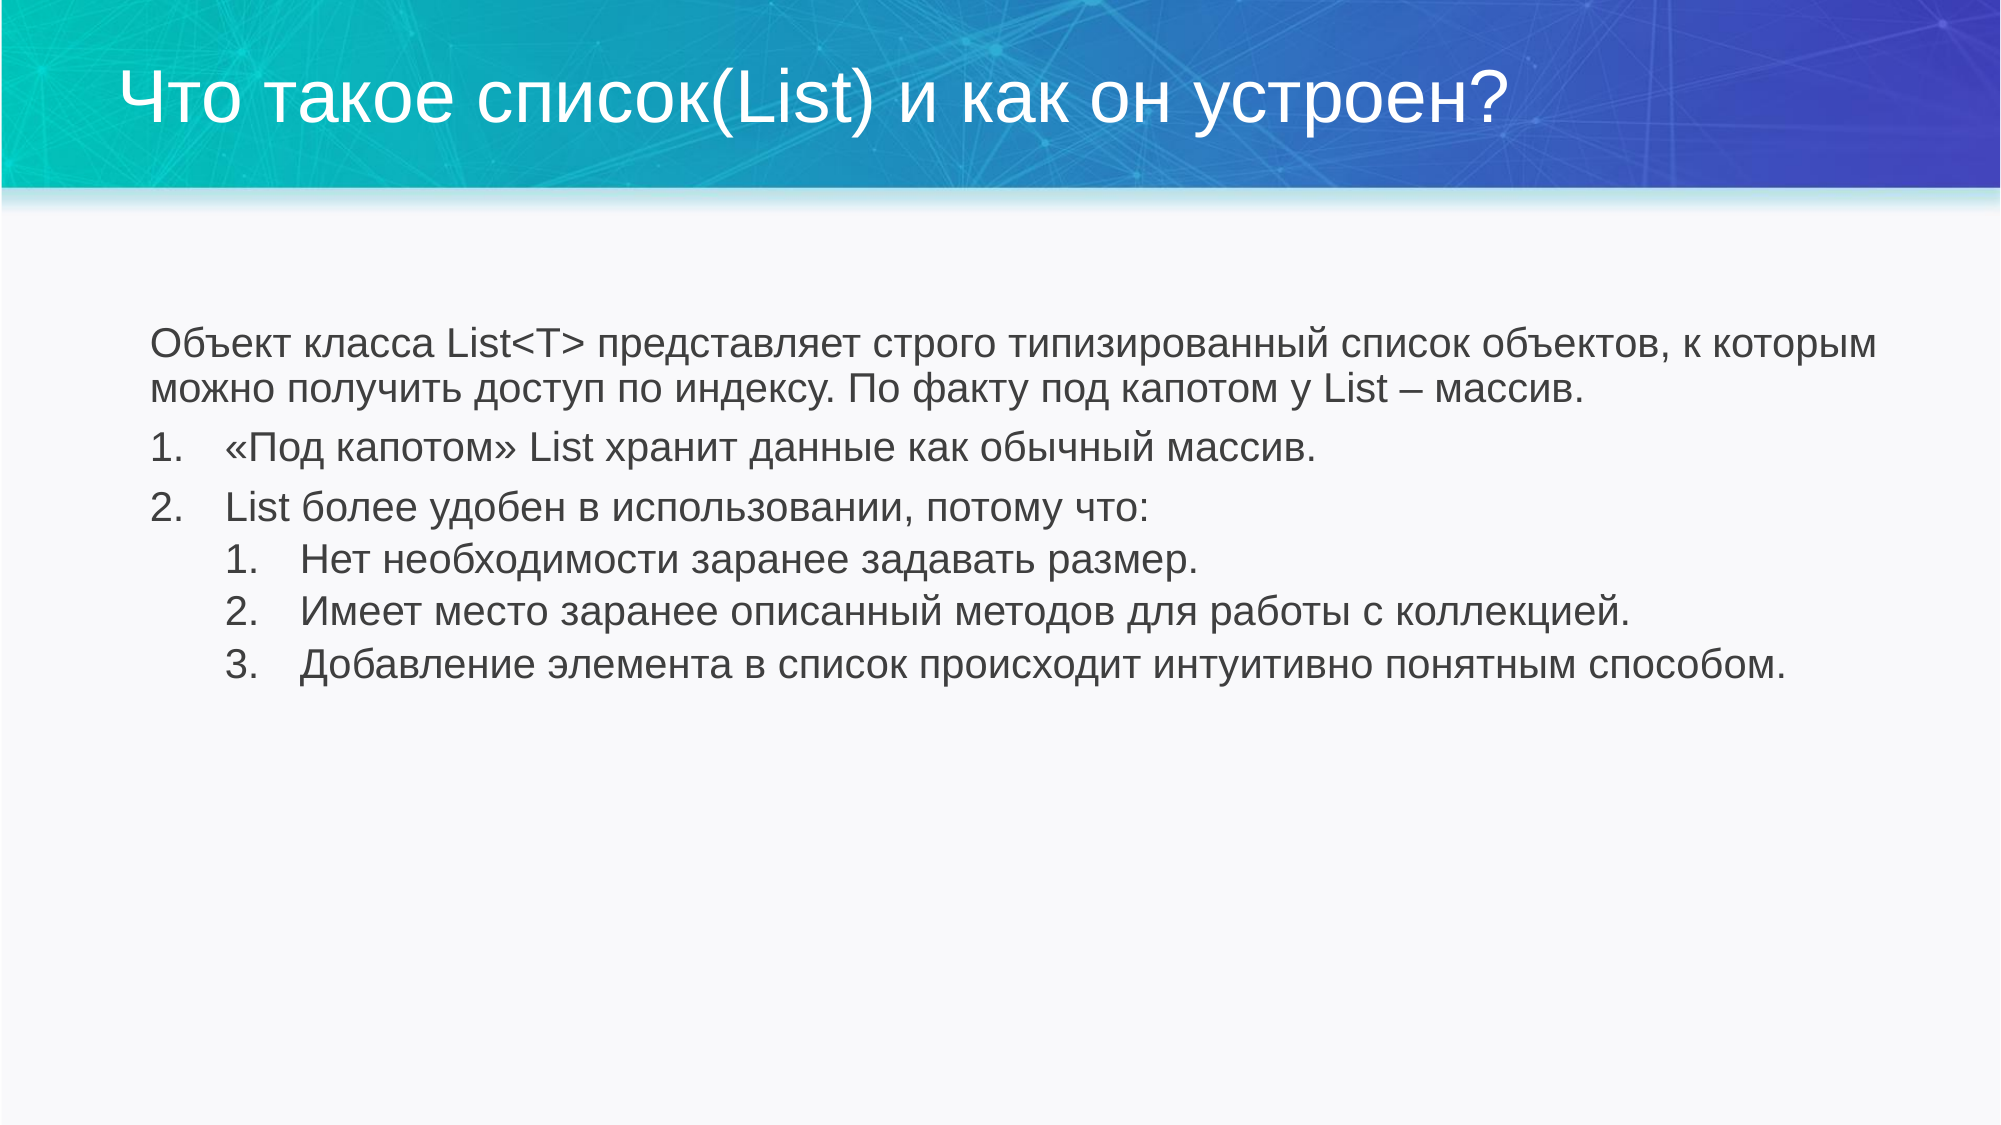

Что такое список(List) и как он устроен?
Объект класса List<T> представляет строго типизированный список объектов, к которым можно получить доступ по индексу. По факту под капотом у List – массив.
«Под капотом» List хранит данные как обычный массив.
List более удобен в использовании, потому что:
Нет необходимости заранее задавать размер.
Имеет место заранее описанный методов для работы с коллекцией.
Добавление элемента в список происходит интуитивно понятным способом.